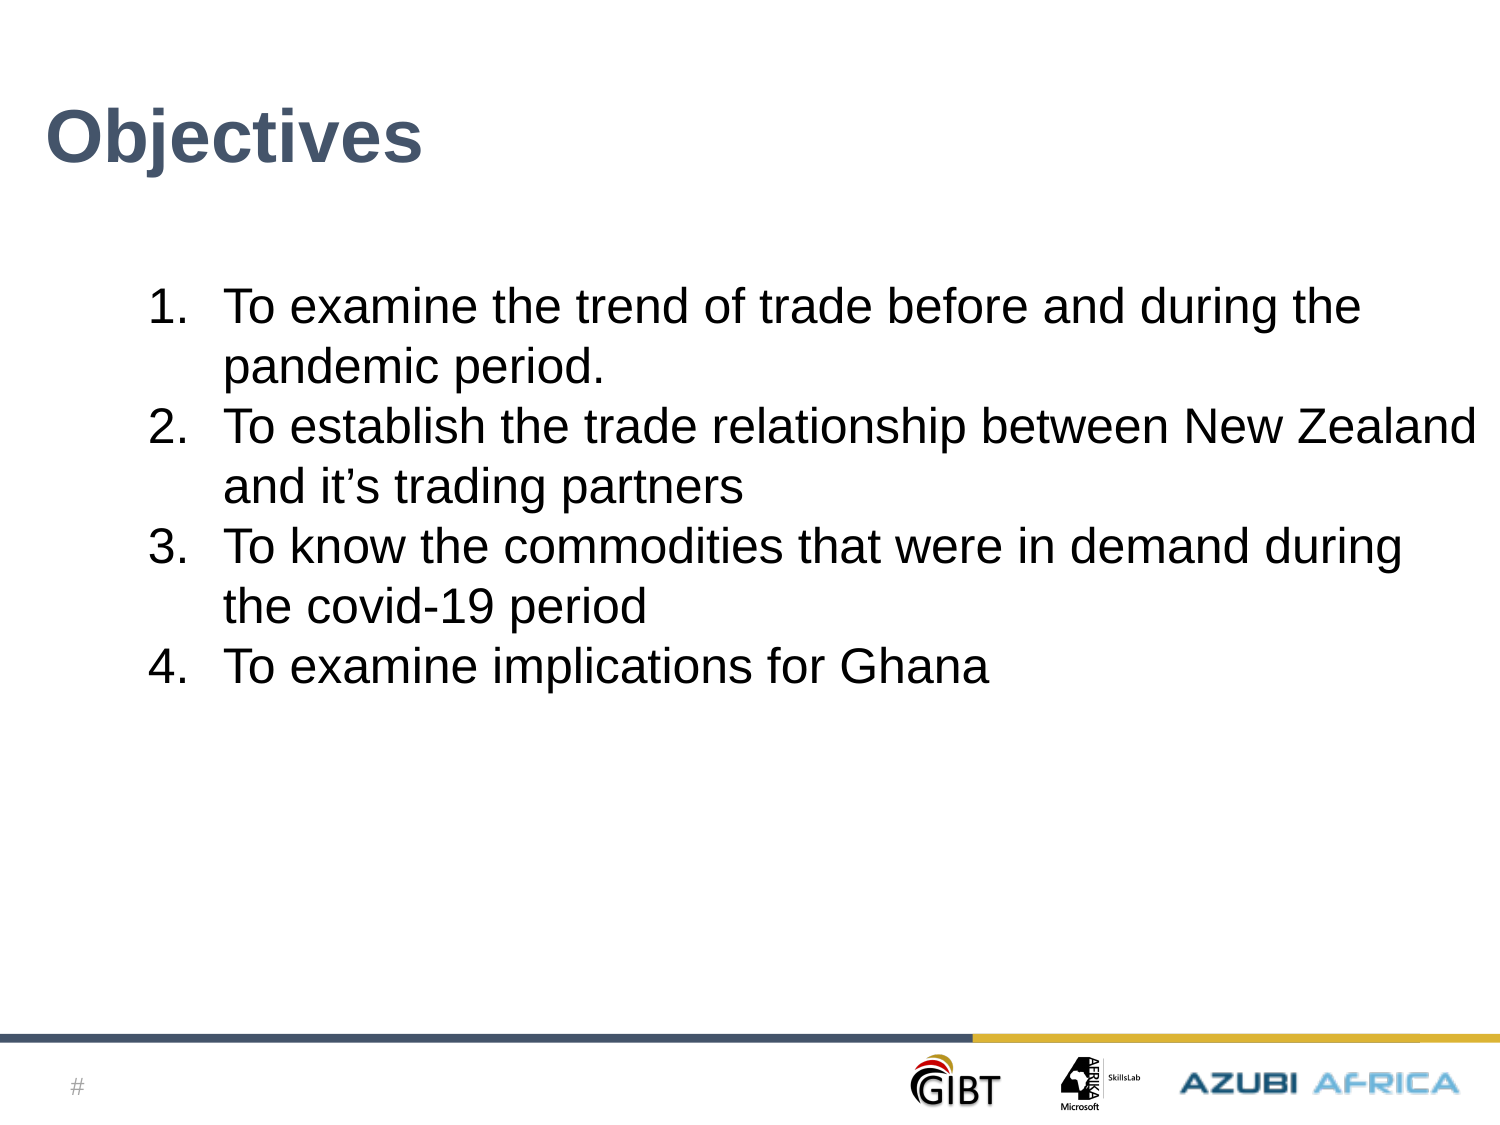

Objectives
To examine the trend of trade before and during the pandemic period.
To establish the trade relationship between New Zealand and it’s trading partners
To know the commodities that were in demand during the covid-19 period
To examine implications for Ghana

#